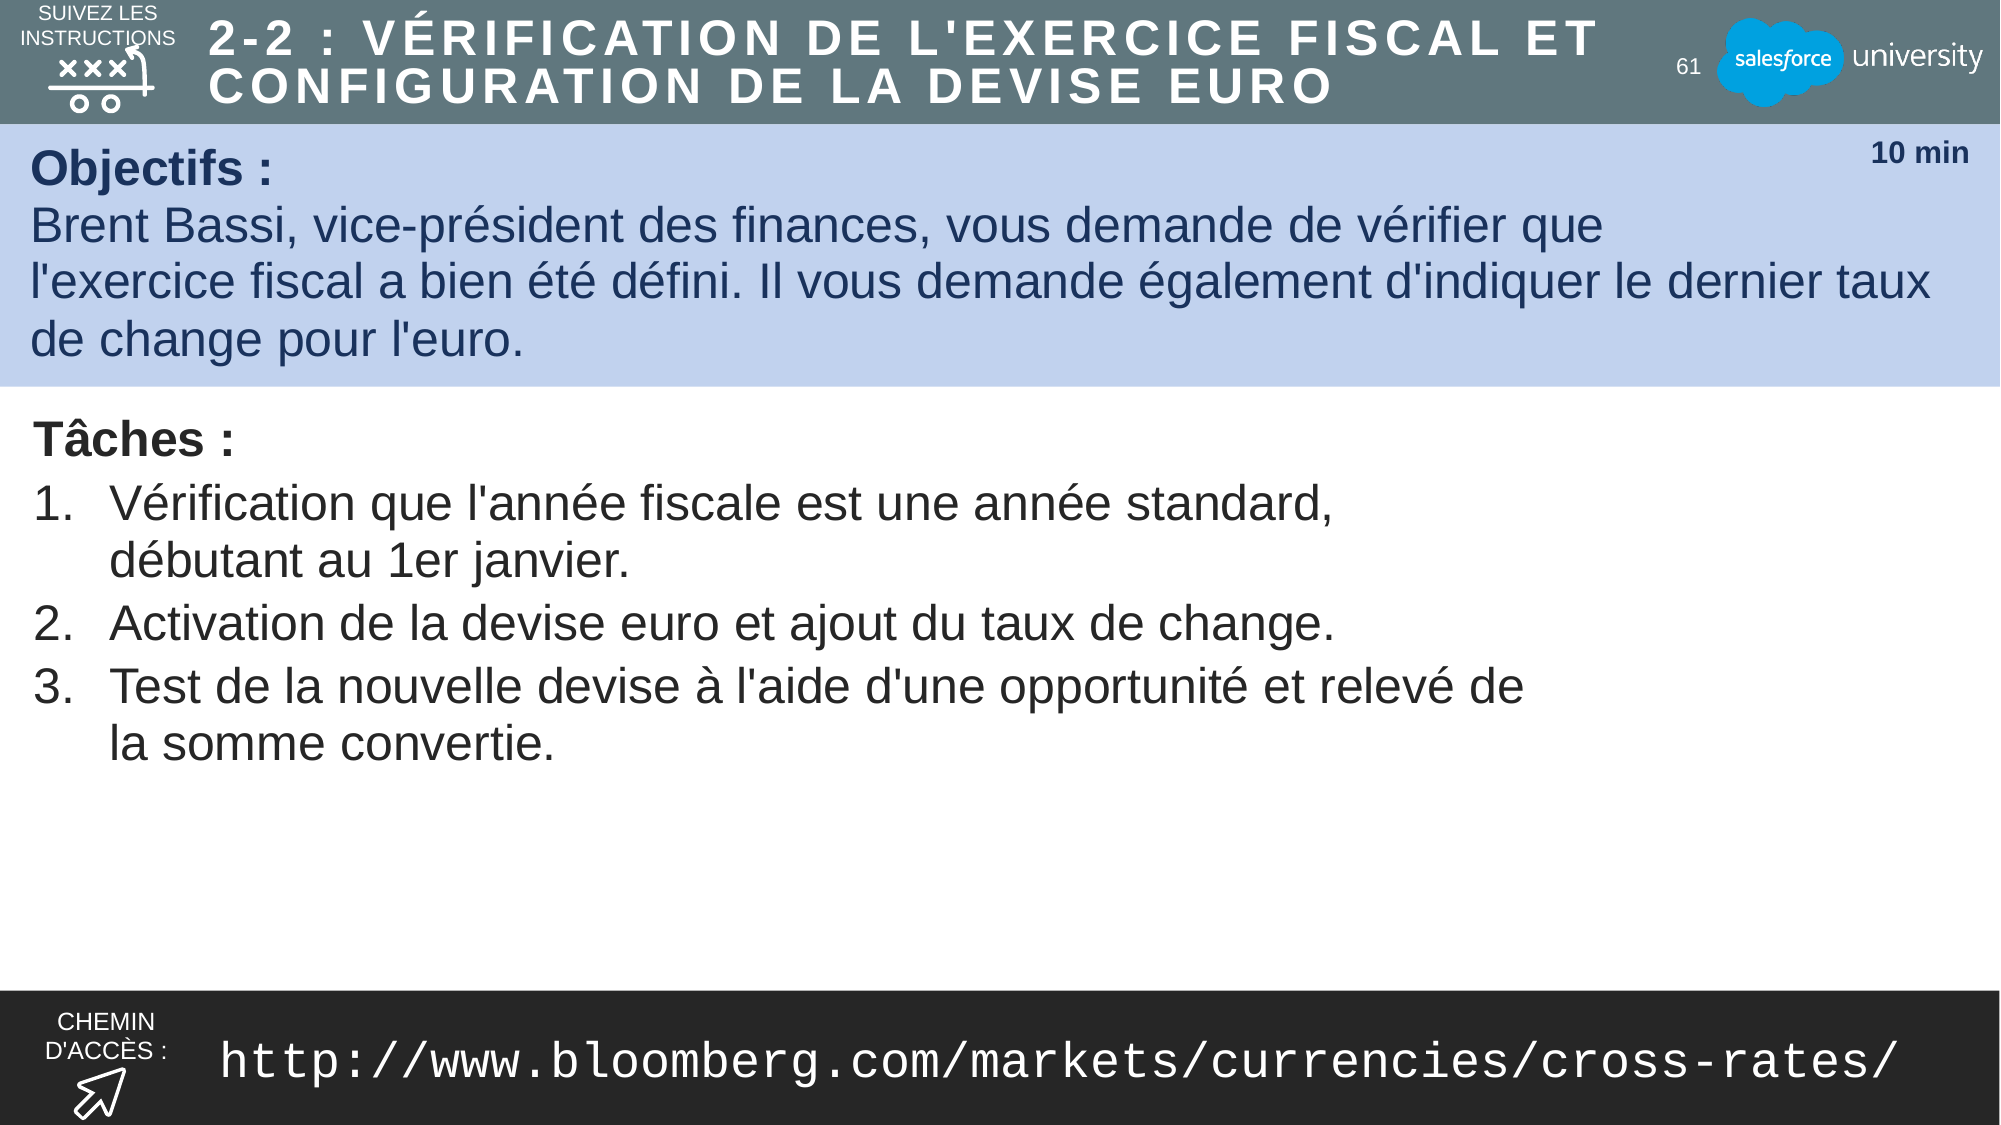

Suivez les instructions
# 2-2 : Vérification de l'exercice fiscal et configuration de la devise euro
61
Objectifs :
Brent Bassi, vice-président des finances, vous demande de vérifier que
l'exercice fiscal a bien été défini. Il vous demande également d'indiquer le dernier taux de change pour l'euro.
10 min
Tâches :
Vérification que l'année fiscale est une année standard, débutant au 1er janvier.
Activation de la devise euro et ajout du taux de change.
Test de la nouvelle devise à l'aide d'une opportunité et relevé de la somme convertie.

http://www.bloomberg.com/markets/currencies/cross-rates/
CHEMIN D'ACCÈS :